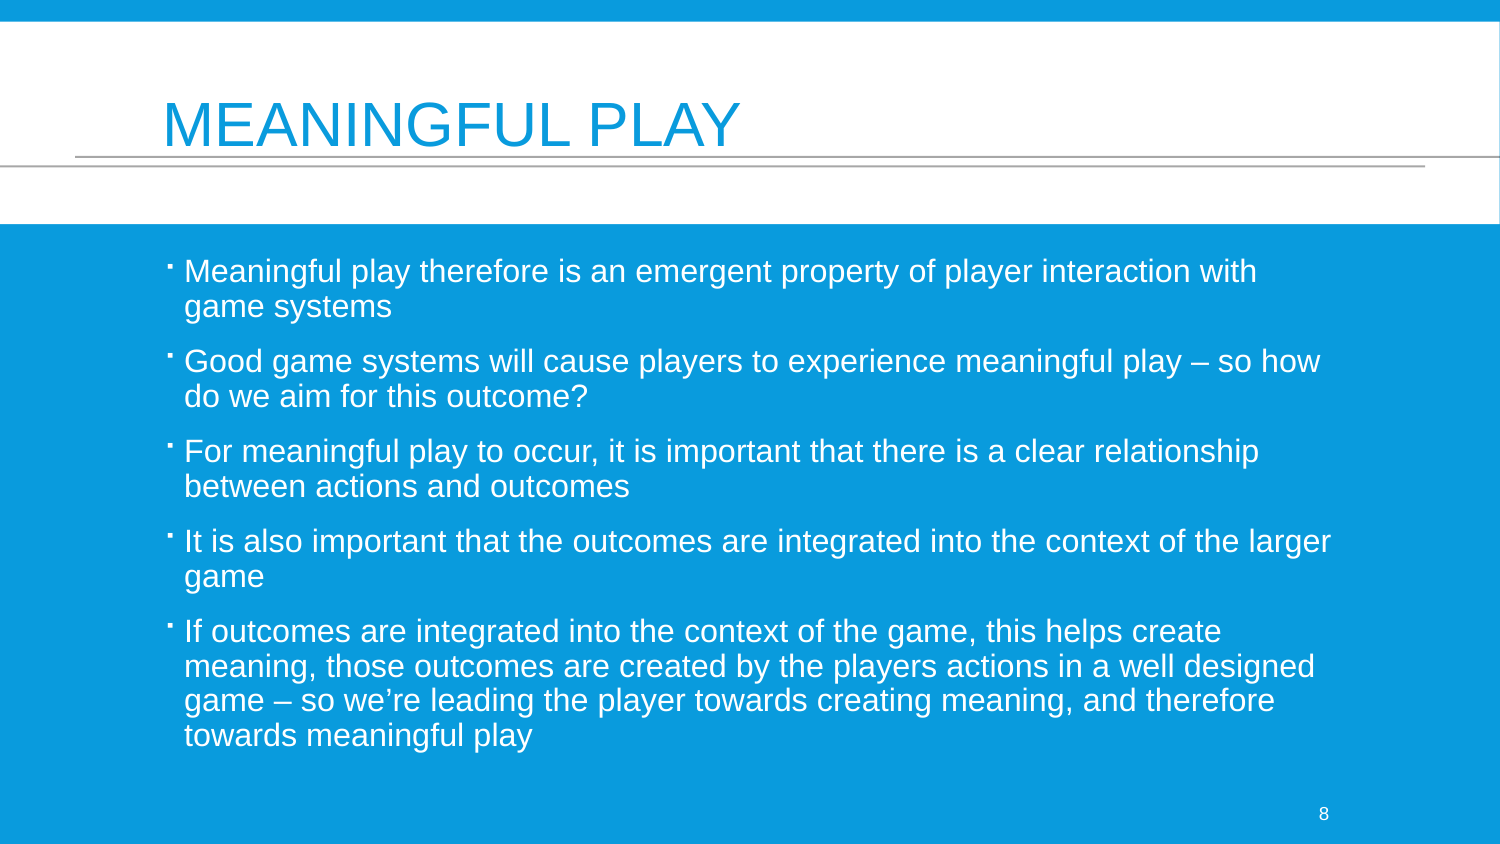

# Meaningful Play
Meaningful play therefore is an emergent property of player interaction with game systems
Good game systems will cause players to experience meaningful play – so how do we aim for this outcome?
For meaningful play to occur, it is important that there is a clear relationship between actions and outcomes
It is also important that the outcomes are integrated into the context of the larger game
If outcomes are integrated into the context of the game, this helps create meaning, those outcomes are created by the players actions in a well designed game – so we’re leading the player towards creating meaning, and therefore towards meaningful play
8